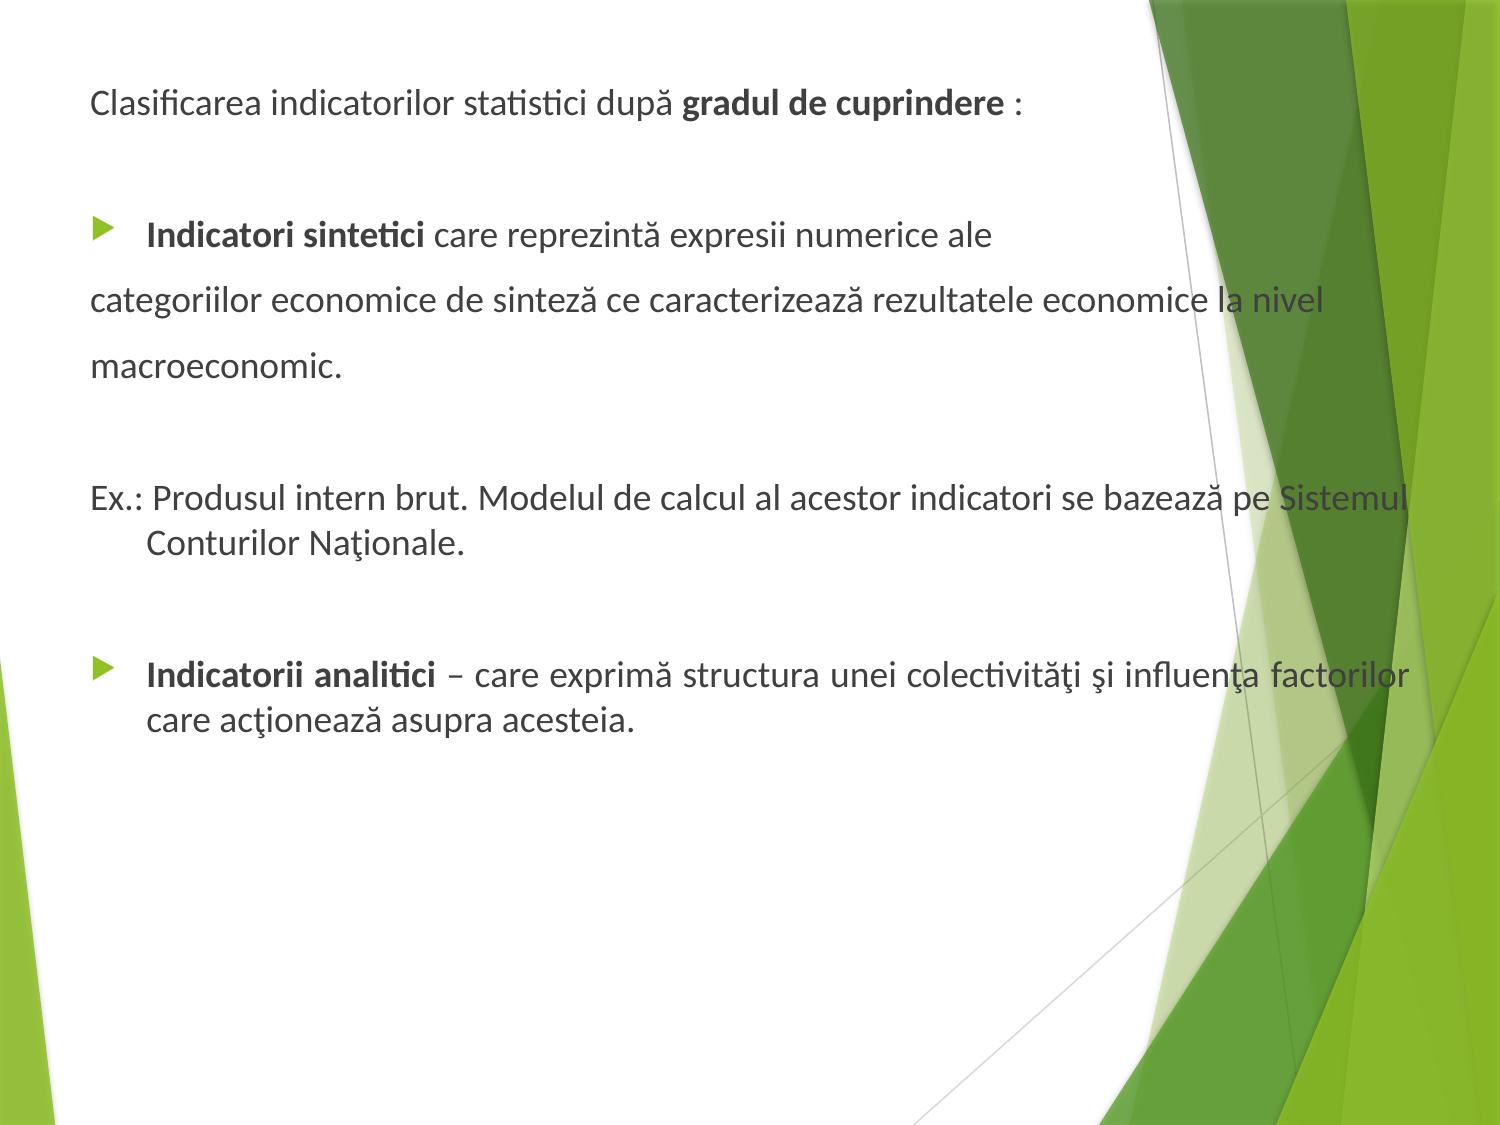

Clasificarea indicatorilor statistici după gradul de cuprindere :

Indicatori sintetici care reprezintă expresii numerice ale
categoriilor economice de sinteză ce caracterizează rezultatele economice la nivel
macroeconomic.

Ex.: Produsul intern brut. Modelul de calcul al acestor indicatori se bazează pe Sistemul Conturilor Naţionale.

Indicatorii analitici – care exprimă structura unei colectivităţi şi influenţa factorilor care acţionează asupra acesteia.